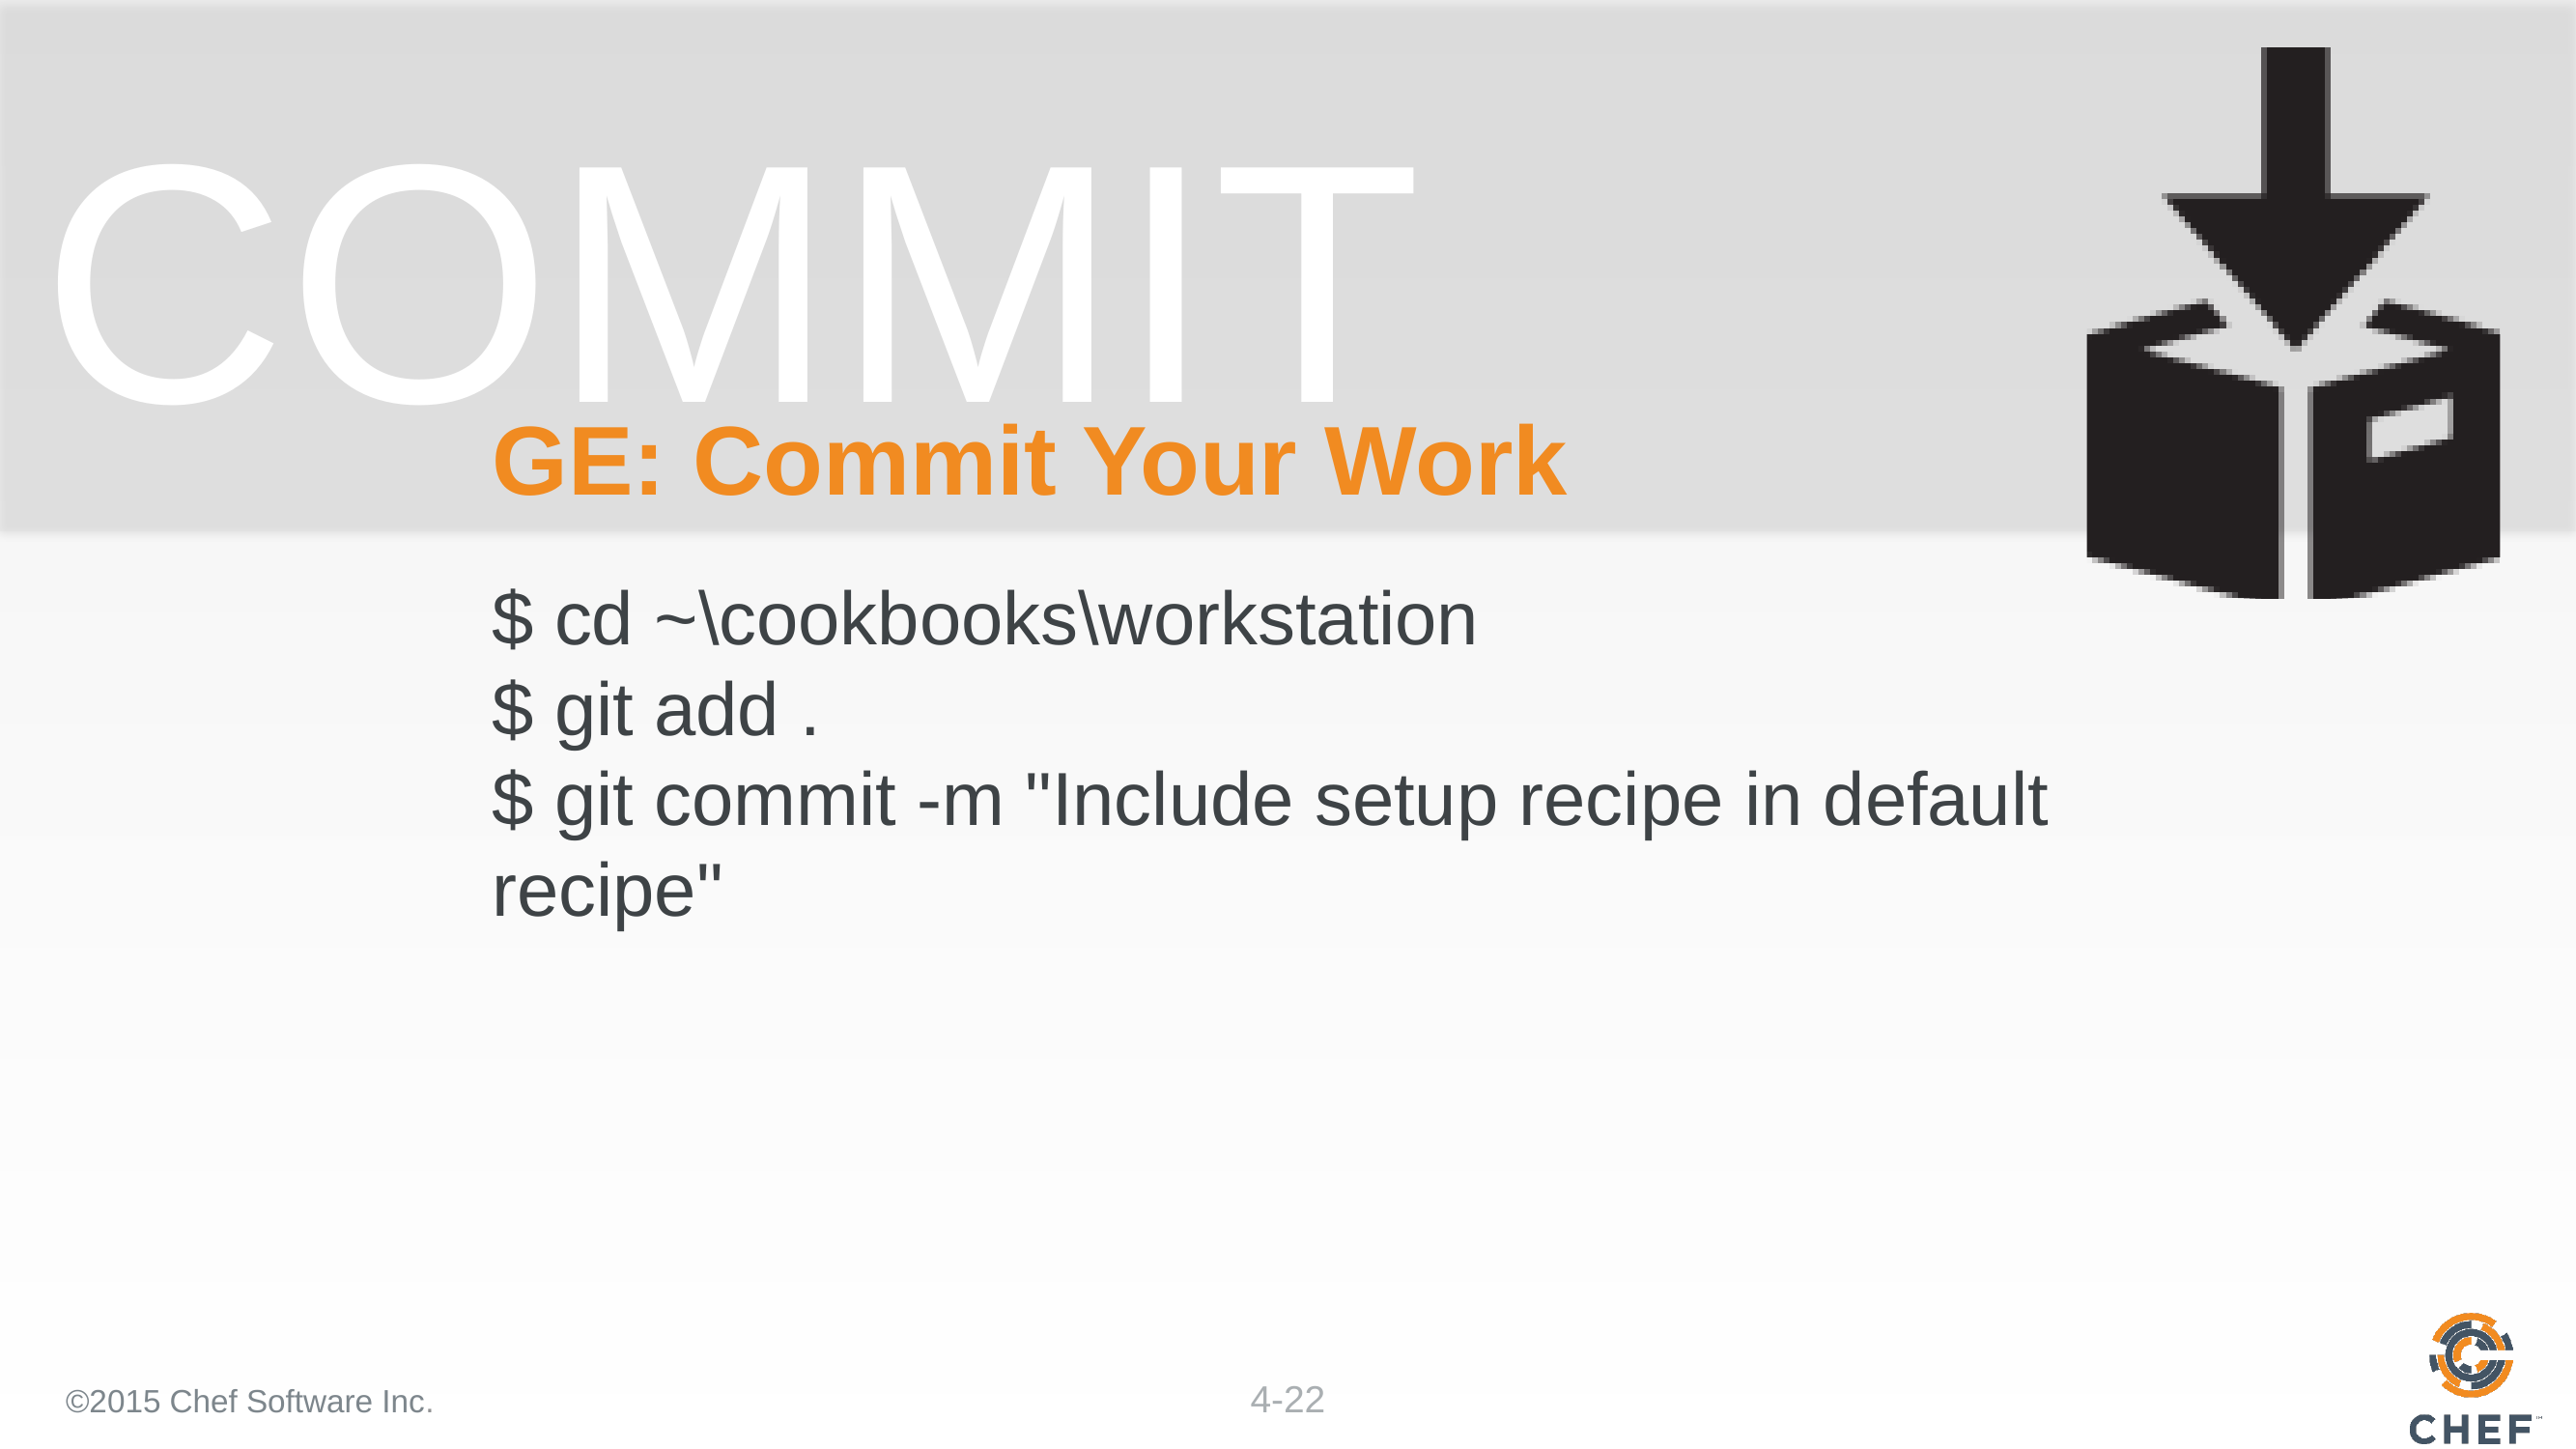

# GE: Commit Your Work
$ cd ~\cookbooks\workstation
$ git add .
$ git commit -m "Include setup recipe in default recipe"

©2015 Chef Software Inc.
4-22